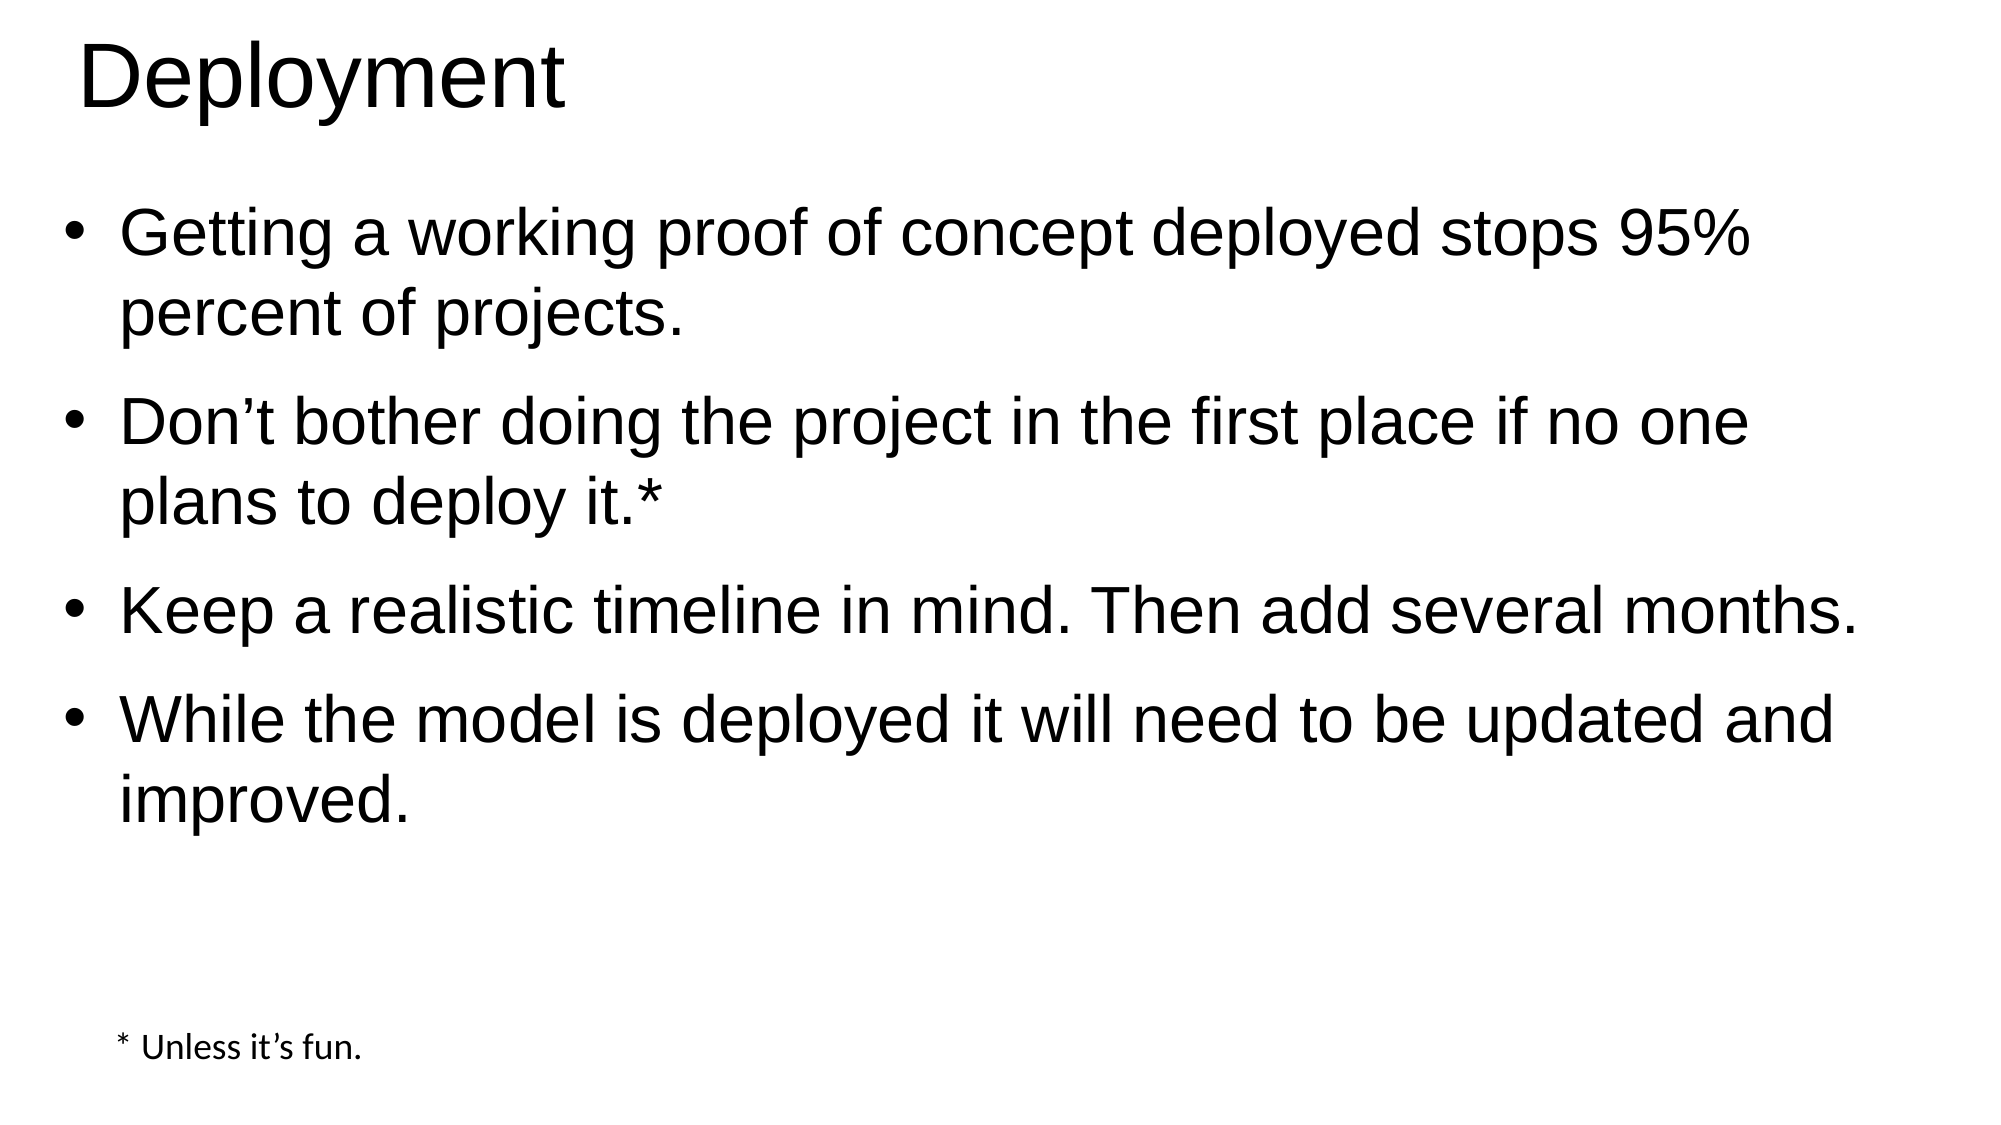

# Deployment
Getting a working proof of concept deployed stops 95% percent of projects.
Don’t bother doing the project in the first place if no one plans to deploy it.*
Keep a realistic timeline in mind. Then add several months.
While the model is deployed it will need to be updated and improved.
* Unless it’s fun.